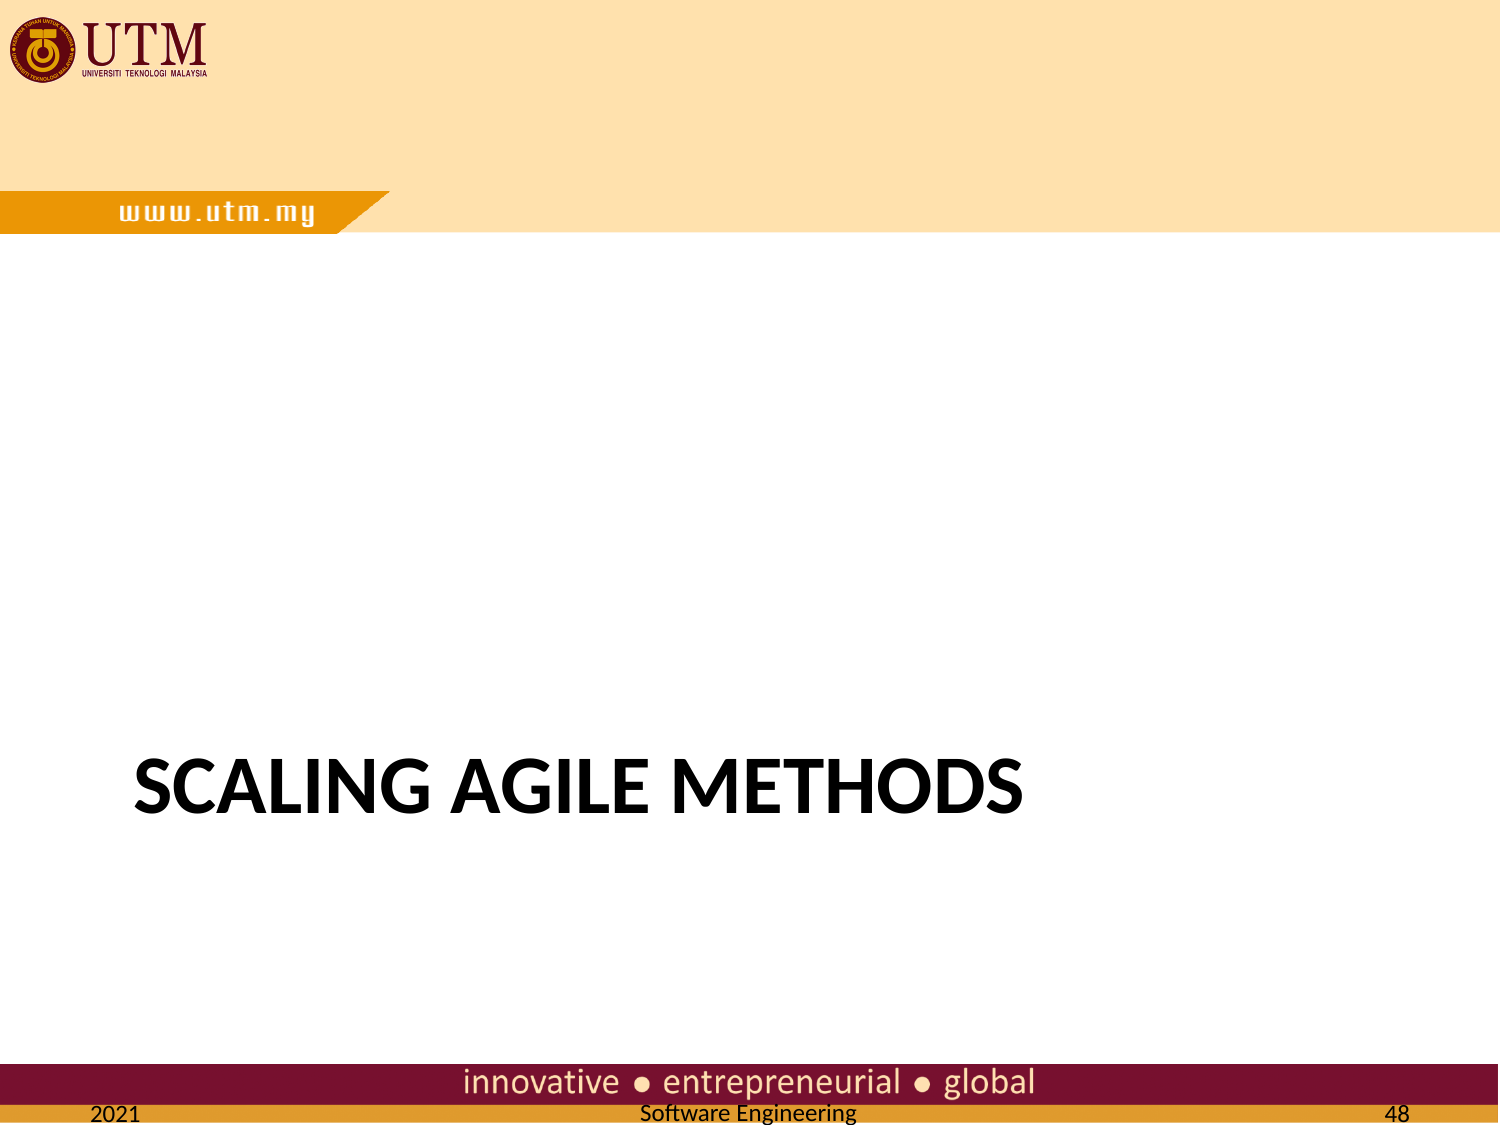

# SCALING AGILE METHODS
2021
48
Software Engineering